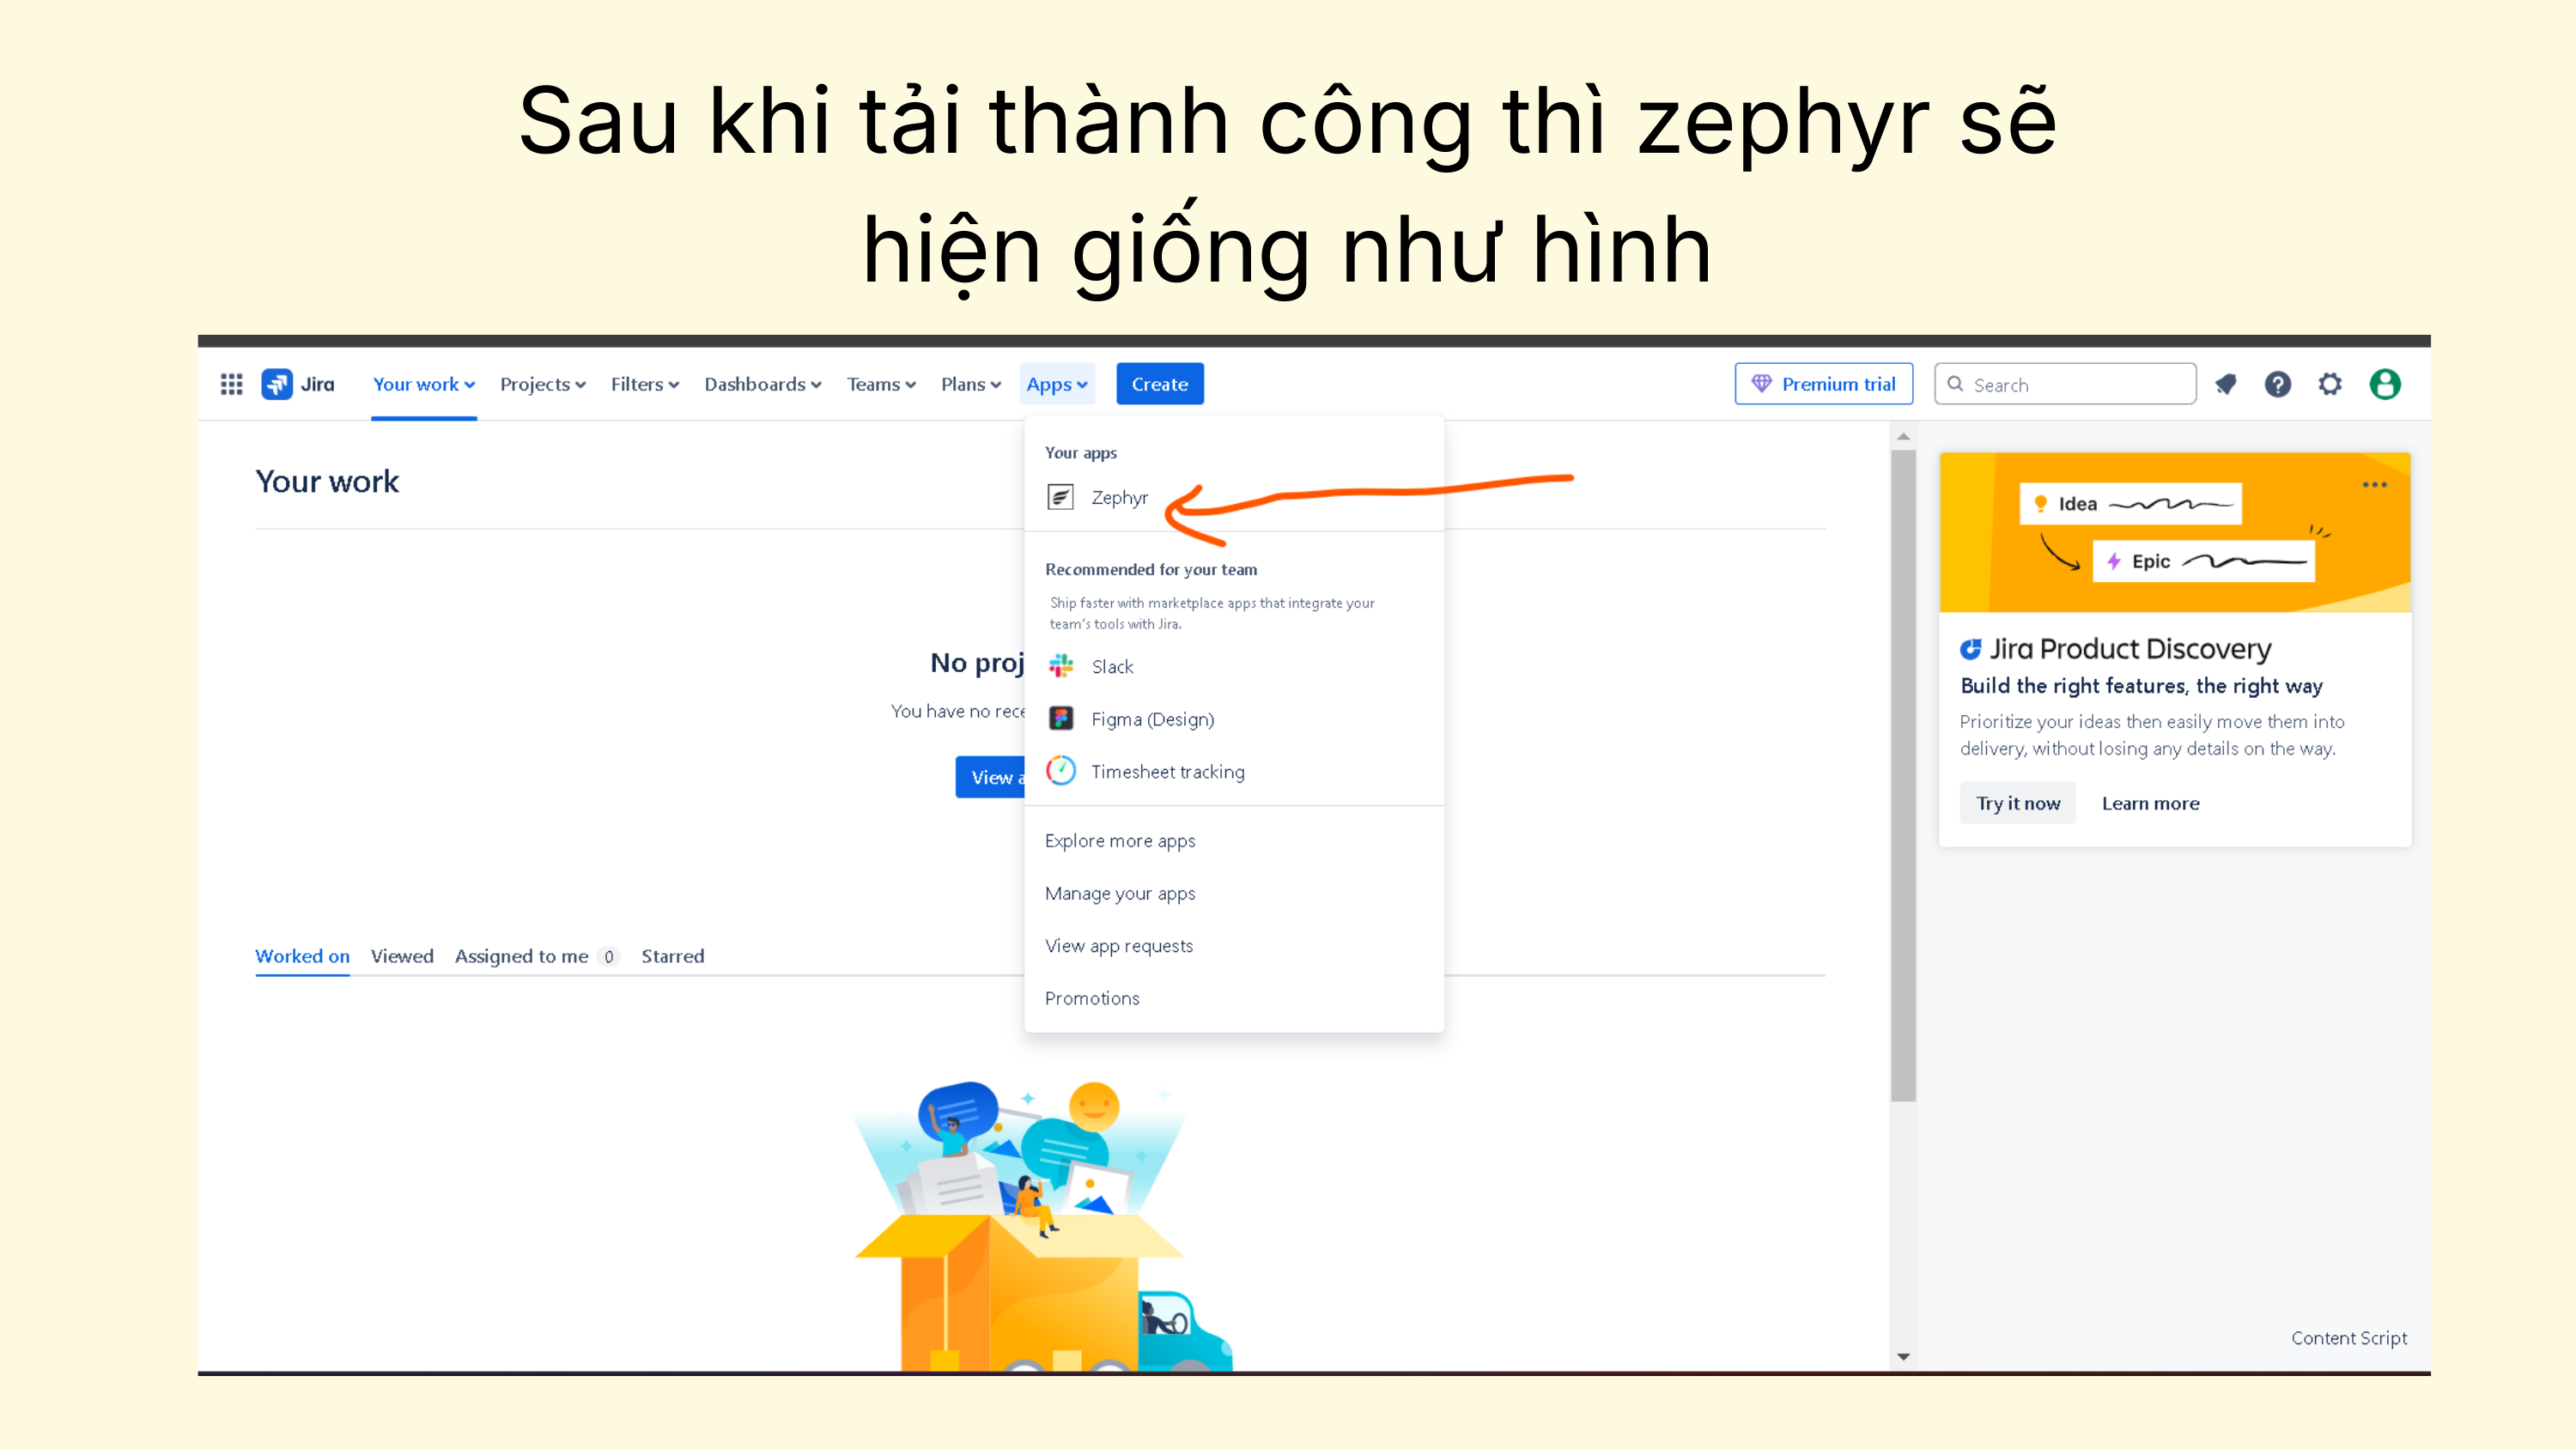

Sau khi tải thành công thì zephyr sẽ hiện giống như hình